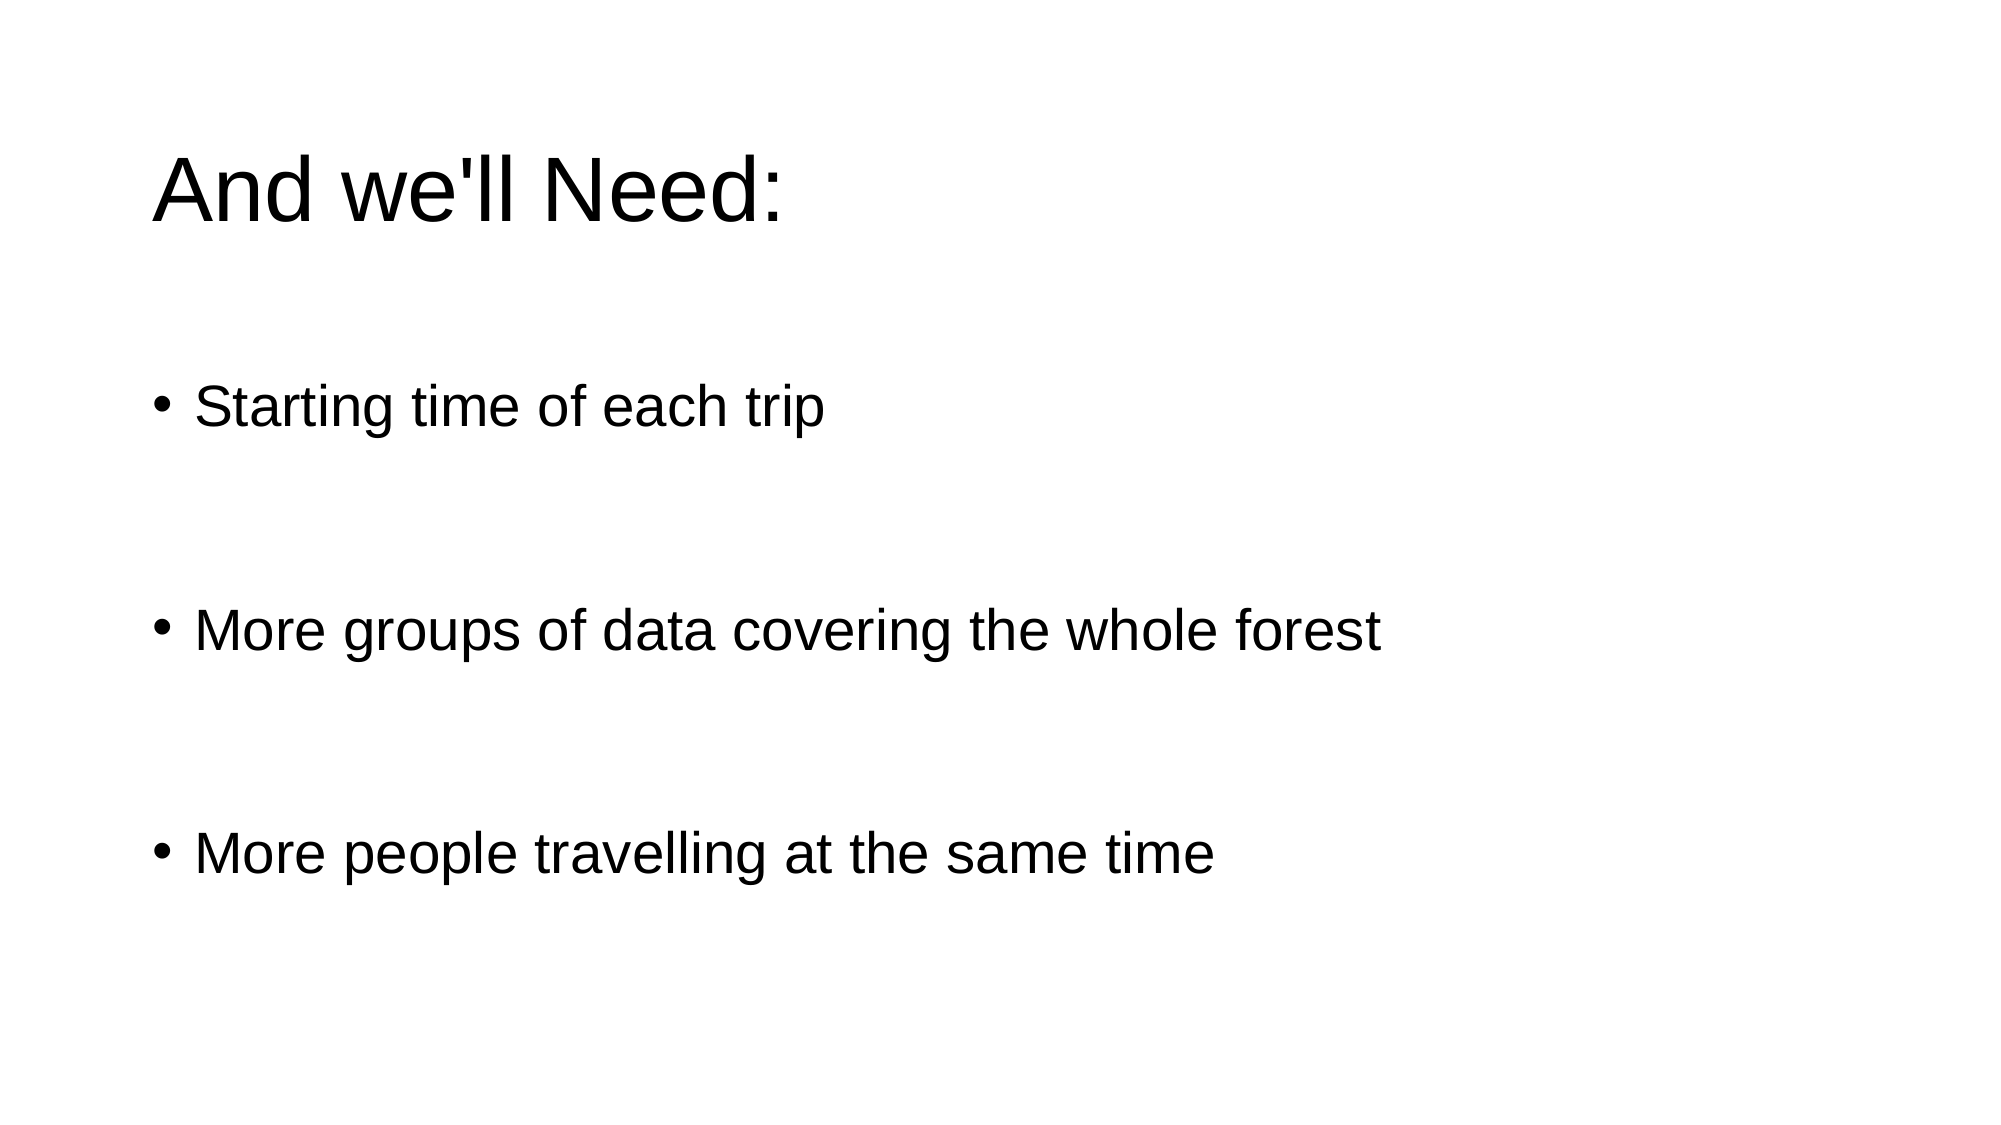

# And we'll Need:

Starting time of each trip

More groups of data covering the whole forest

More people travelling at the same time